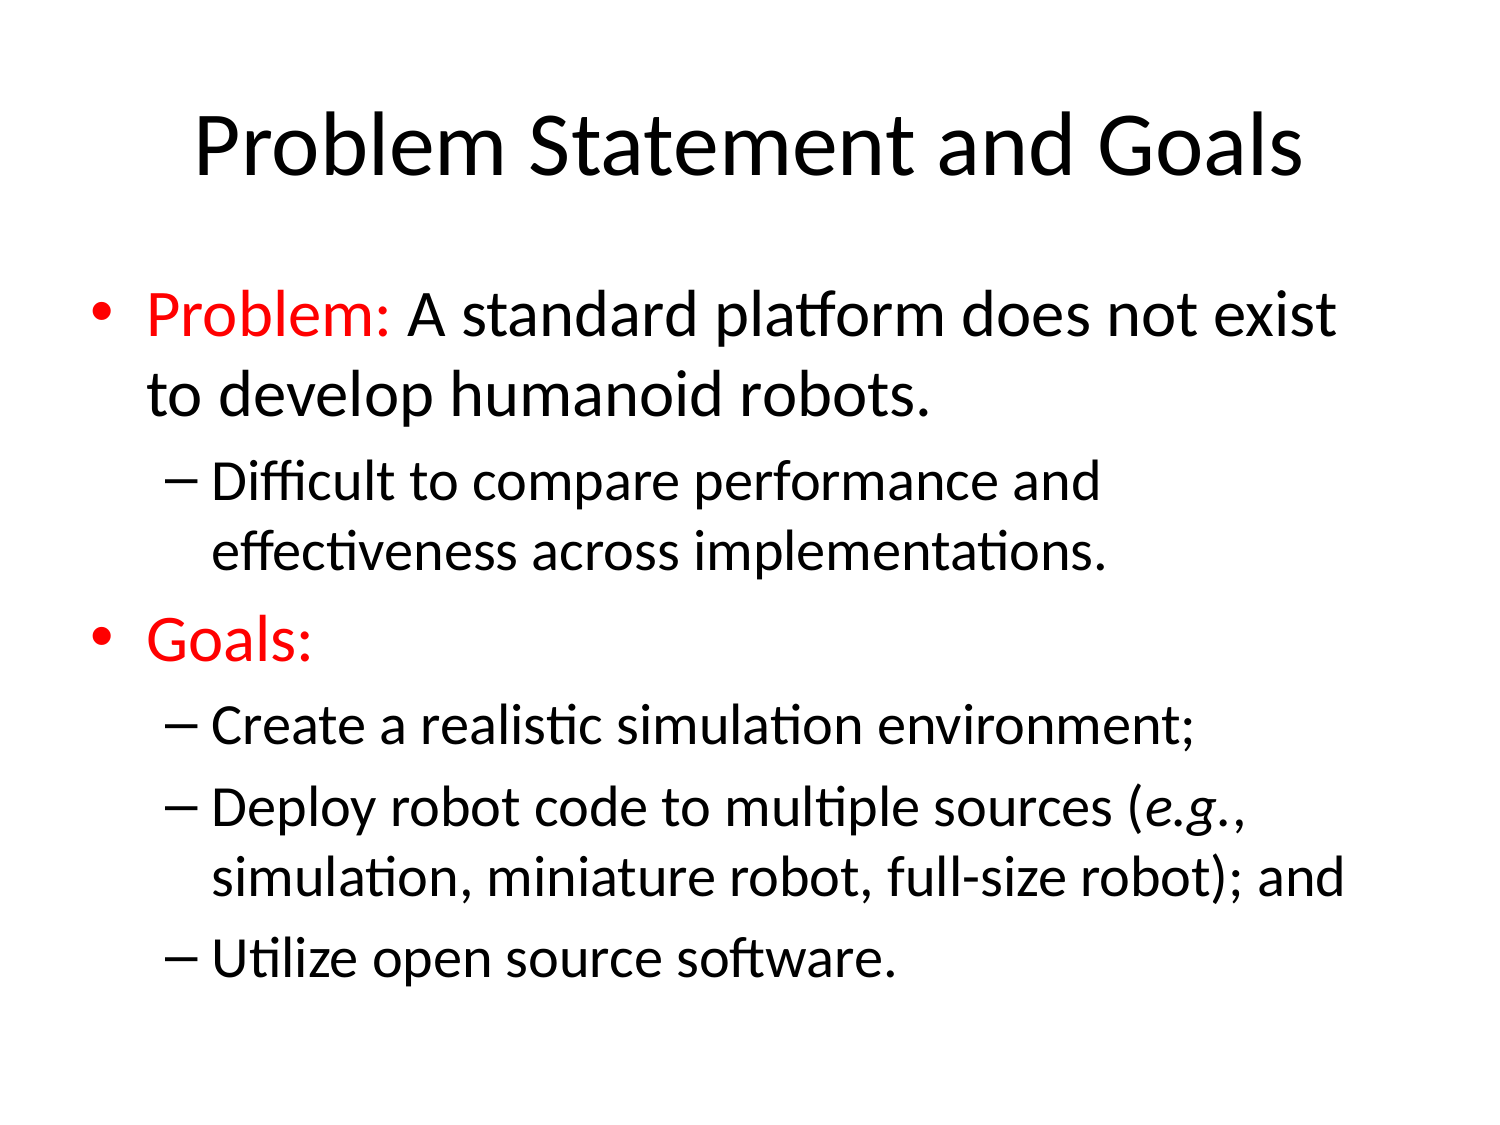

# Problem Statement and Goals
Problem: A standard platform does not exist to develop humanoid robots.
Difficult to compare performance and effectiveness across implementations.
Goals:
Create a realistic simulation environment;
Deploy robot code to multiple sources (e.g., simulation, miniature robot, full-size robot); and
Utilize open source software.